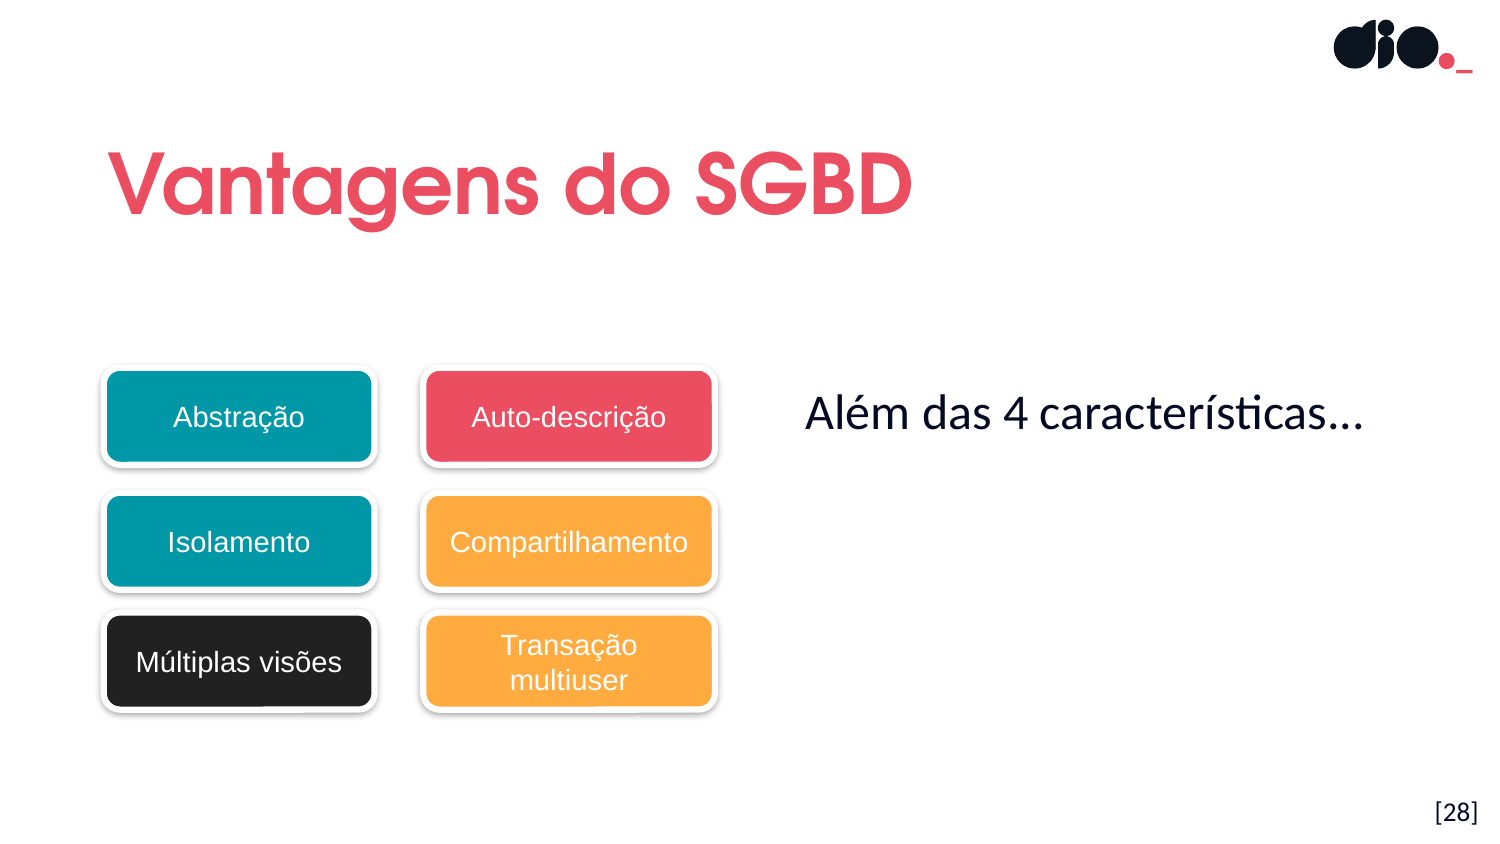

Vantagens do SGBD
Além das 4 características...

Abstração
Auto-descrição
Compartilhamento
Isolamento
Múltiplas visões
Transação multiuser
[28]